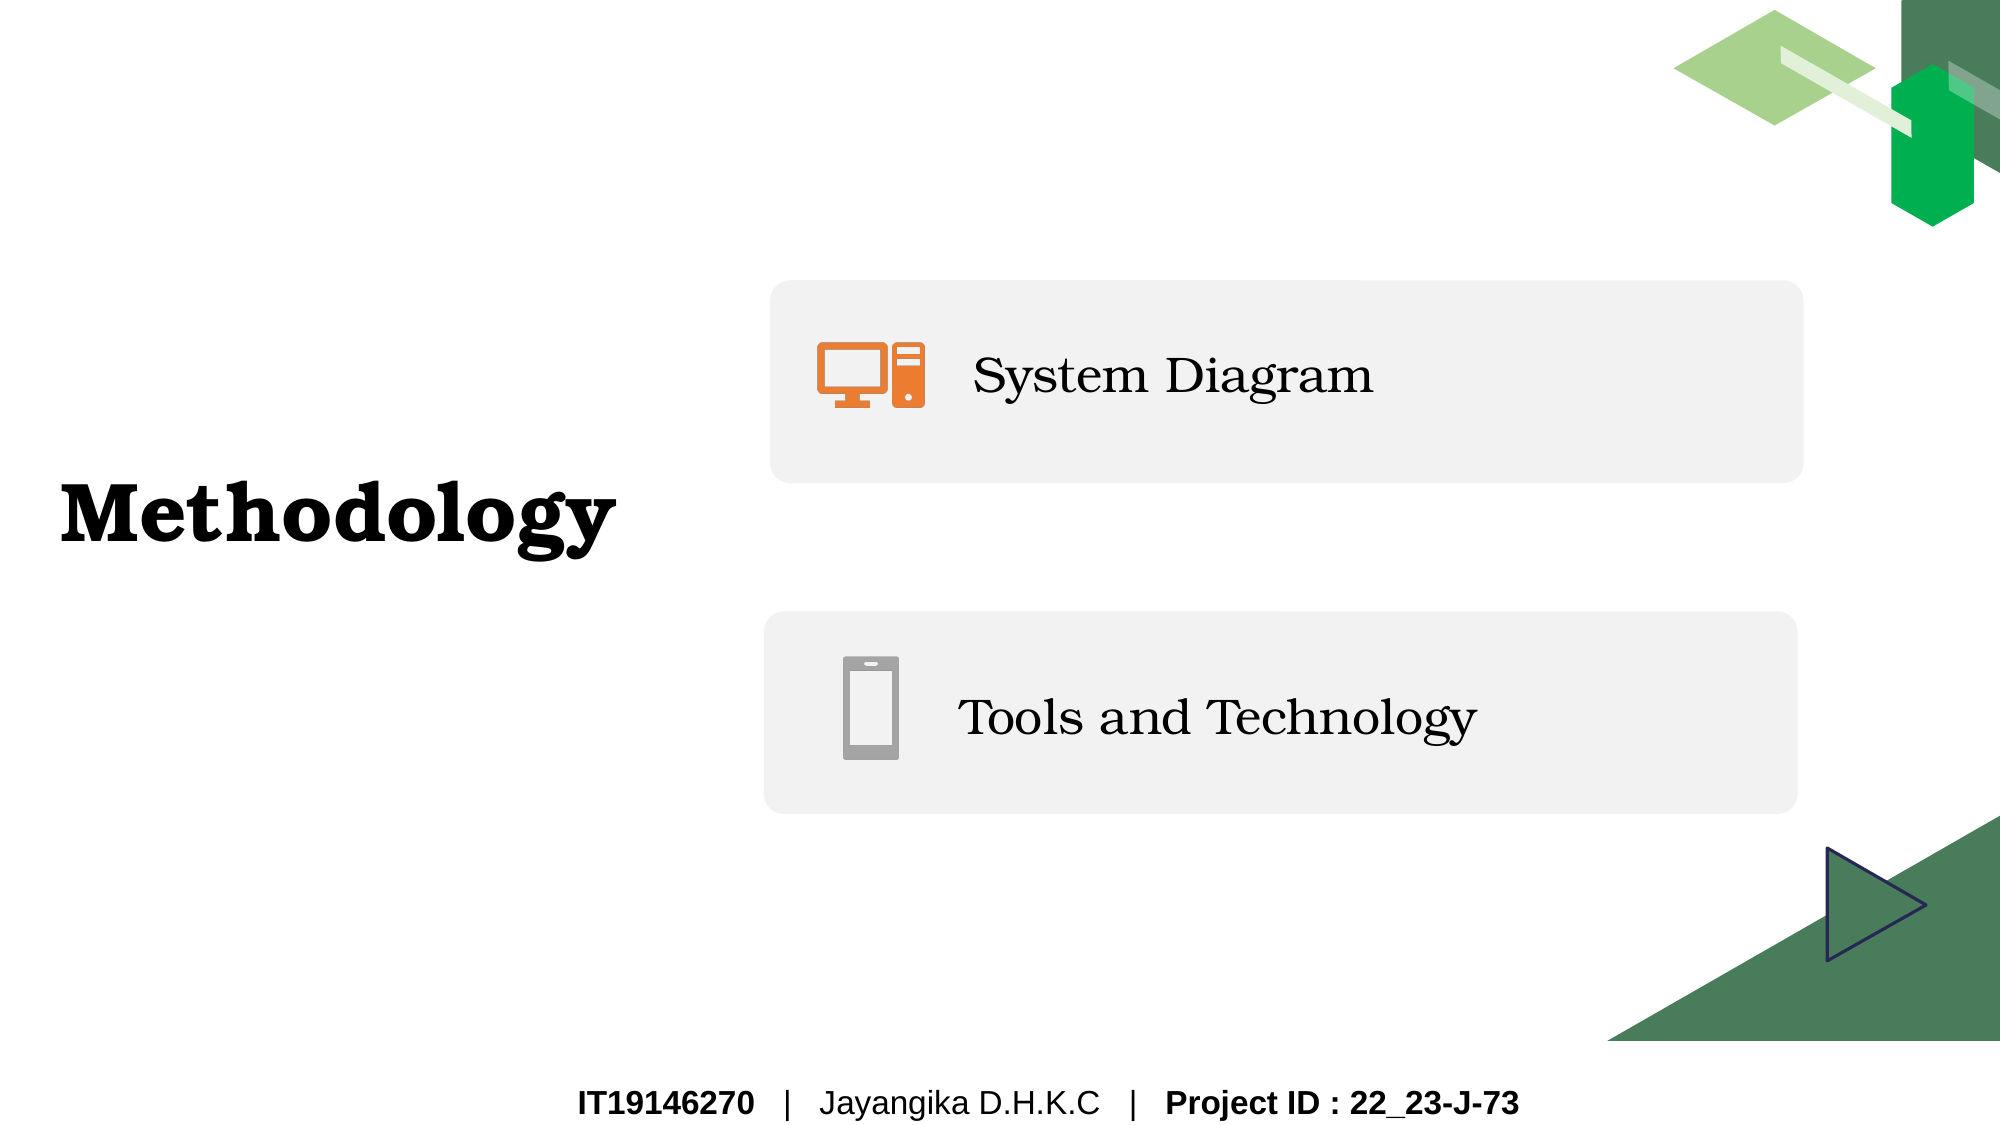

System Diagram

01.System Diagram
# Methodology

           Tools and Technology

03. Requirements

IT19146270   |   Jayangika D.H.K.C   |   Project ID : 22_23-J-73